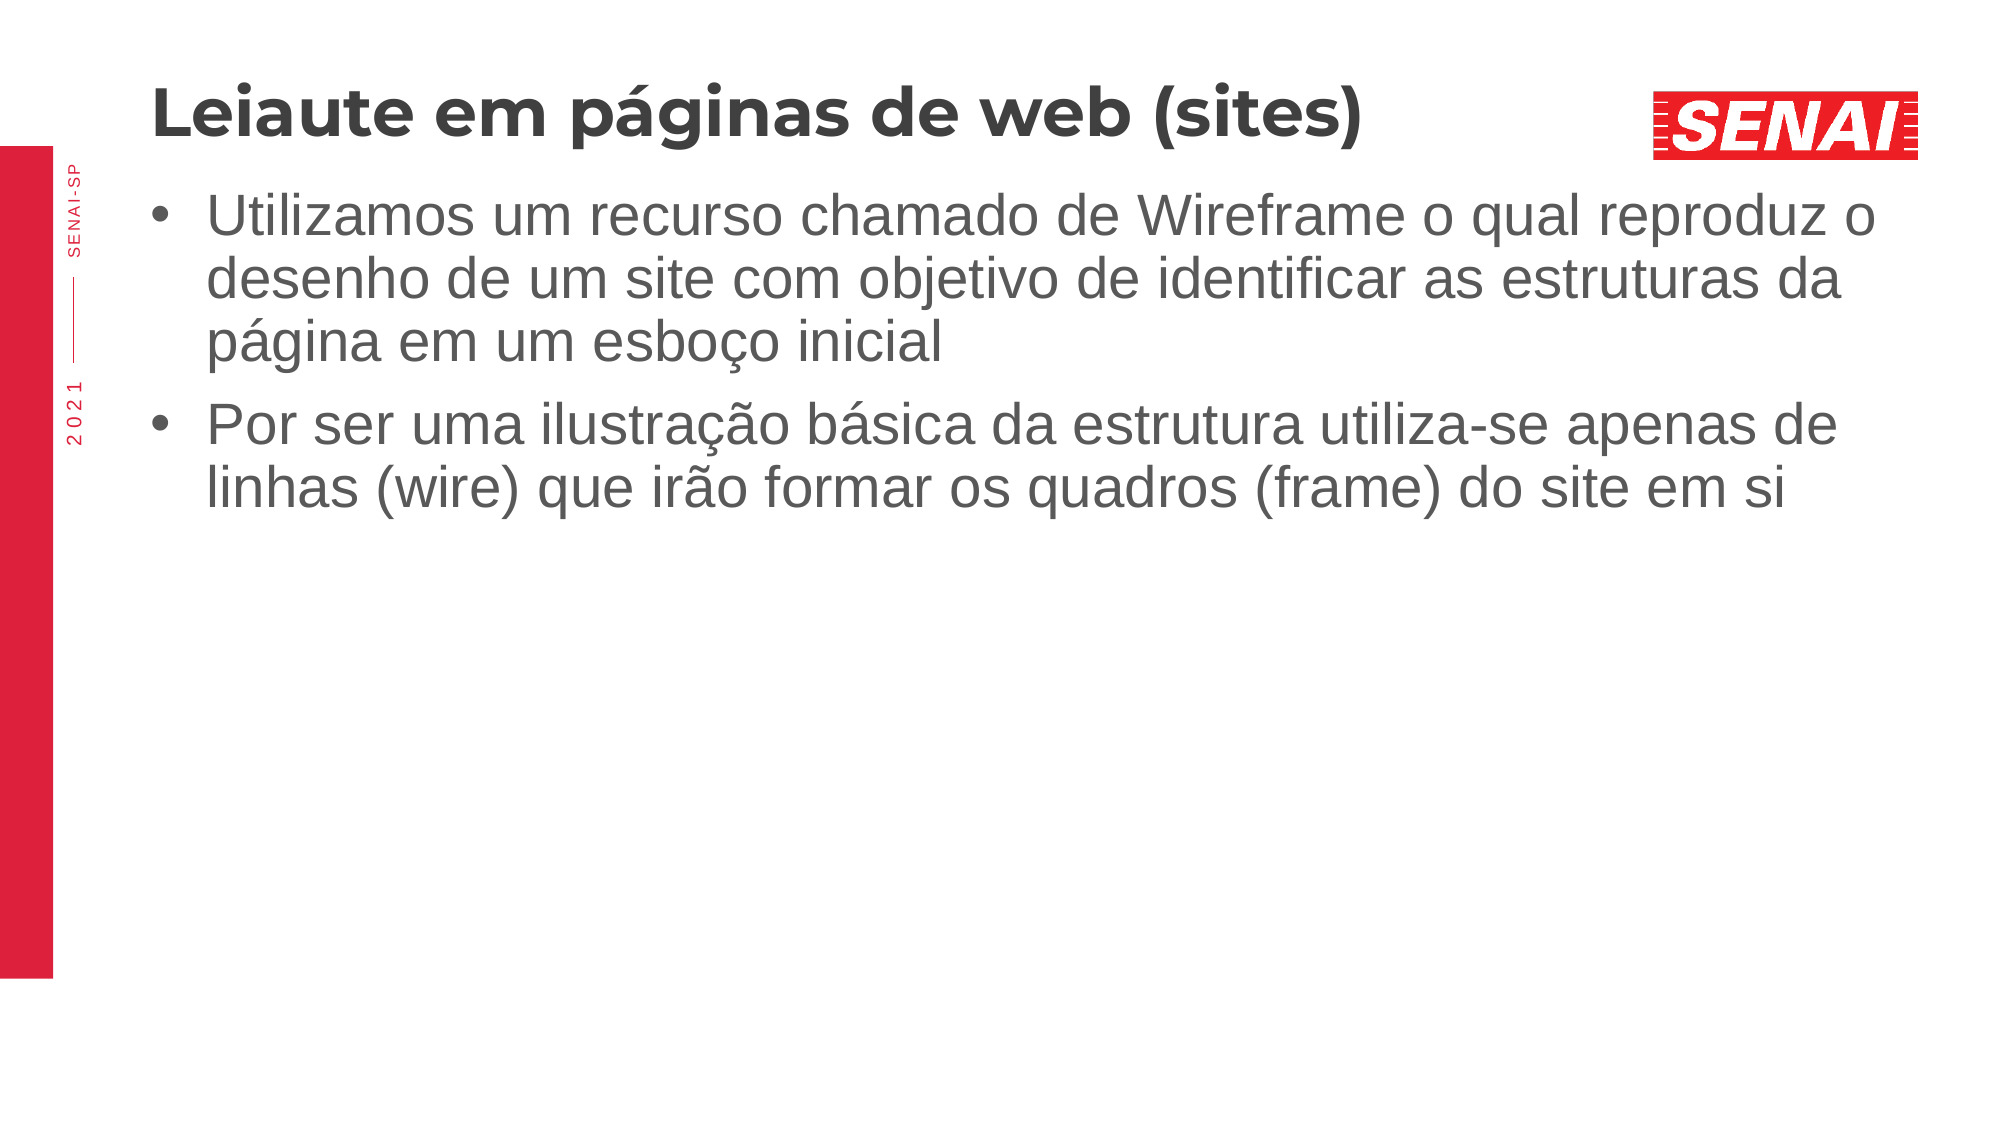

# Leiaute em páginas de web (sites)
Utilizamos um recurso chamado de Wireframe o qual reproduz o desenho de um site com objetivo de identificar as estruturas da página em um esboço inicial
Por ser uma ilustração básica da estrutura utiliza-se apenas de linhas (wire) que irão formar os quadros (frame) do site em si